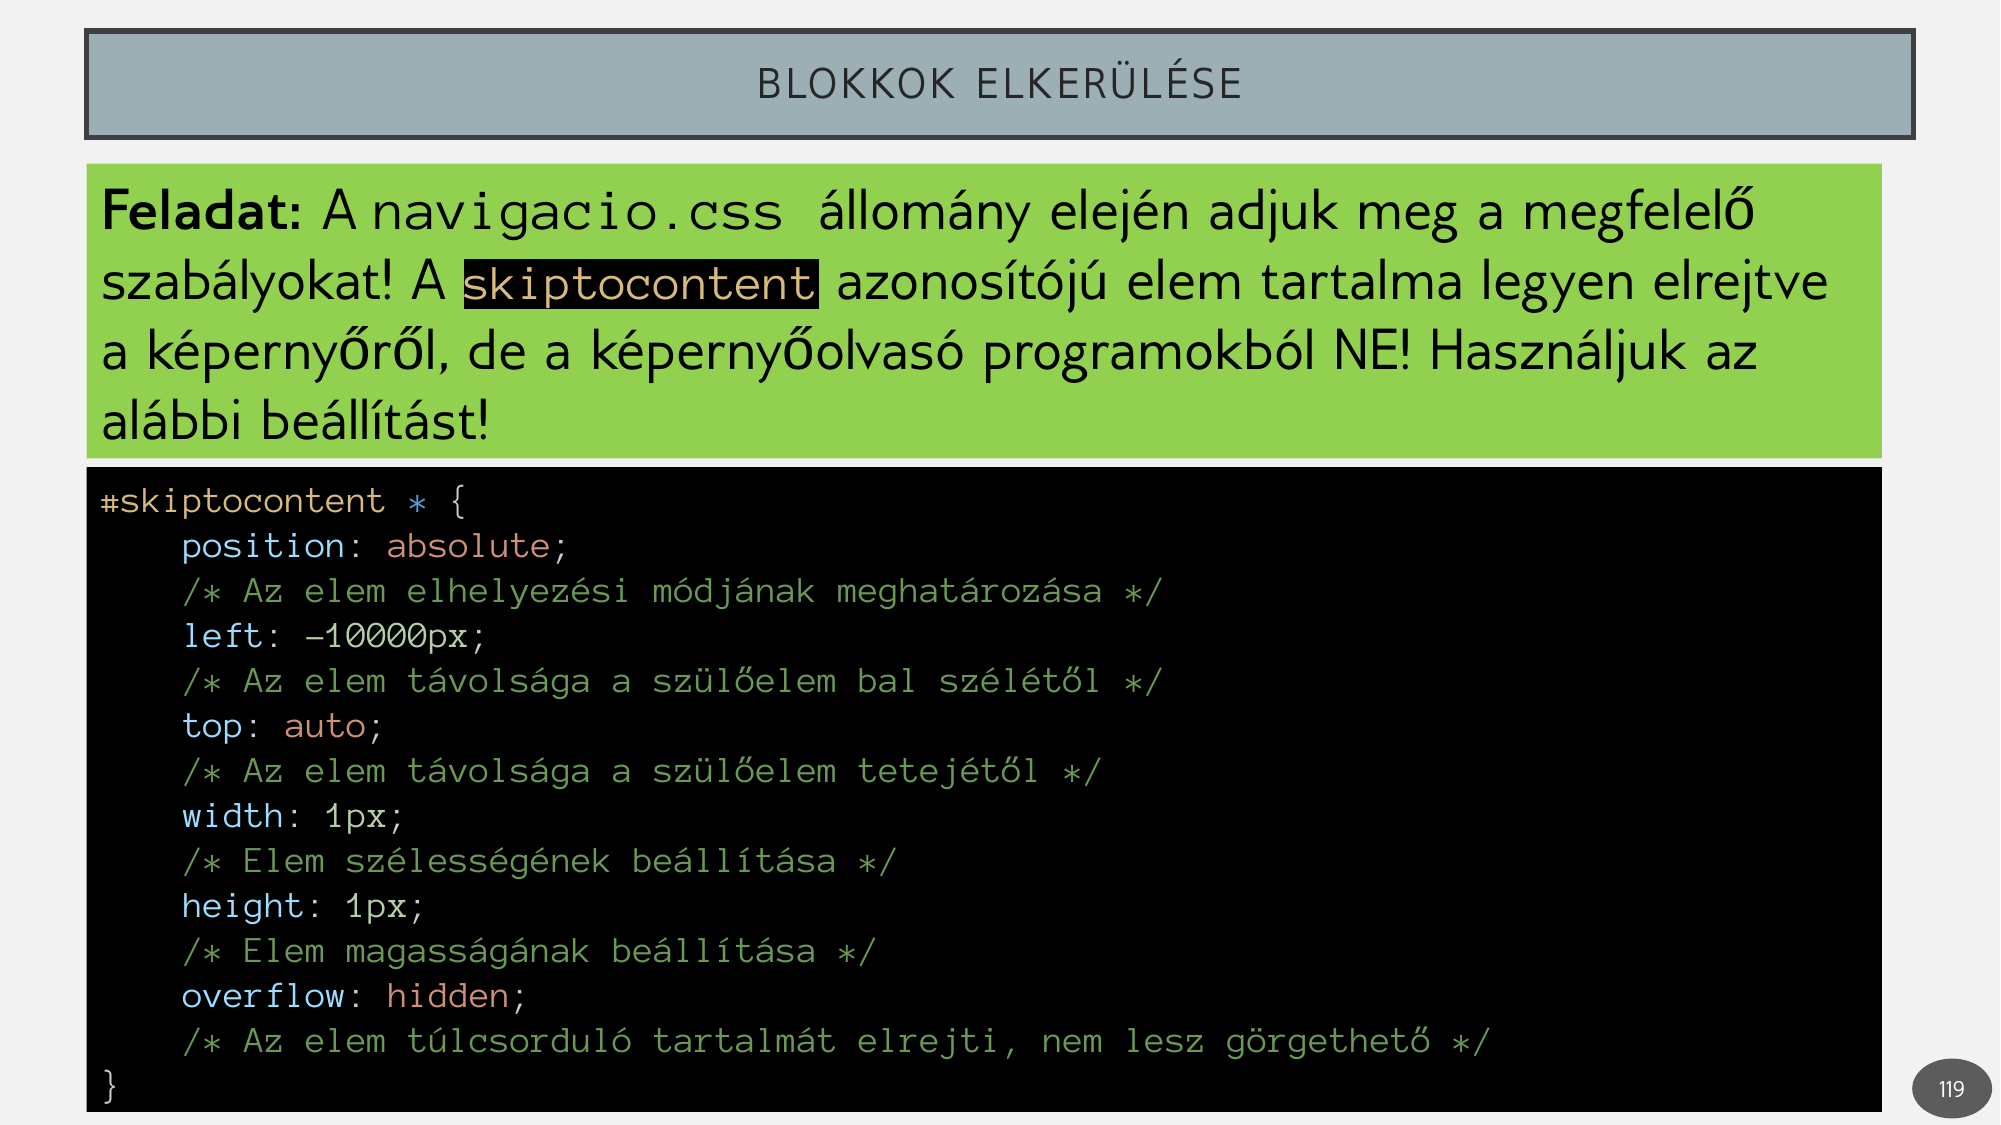

# Blokkok elkerülése
Feladat: A navigacio.css állomány elején adjuk meg a megfelelő szabályokat! A skiptocontent azonosítójú elem tartalma legyen elrejtve a képernyőről, de a képernyőolvasó programokból NE! Használjuk az alábbi beállítást!
#skiptocontent * {
    position: absolute;
    /* Az elem elhelyezési módjának meghatározása */
    left: -10000px;
    /* Az elem távolsága a szülőelem bal szélétől */
    top: auto;
    /* Az elem távolsága a szülőelem tetejétől */
    width: 1px;
    /* Elem szélességének beállítása */
    height: 1px;
    /* Elem magasságának beállítása */
    overflow: hidden;
    /* Az elem túlcsorduló tartalmát elrejti, nem lesz görgethető */
}
119